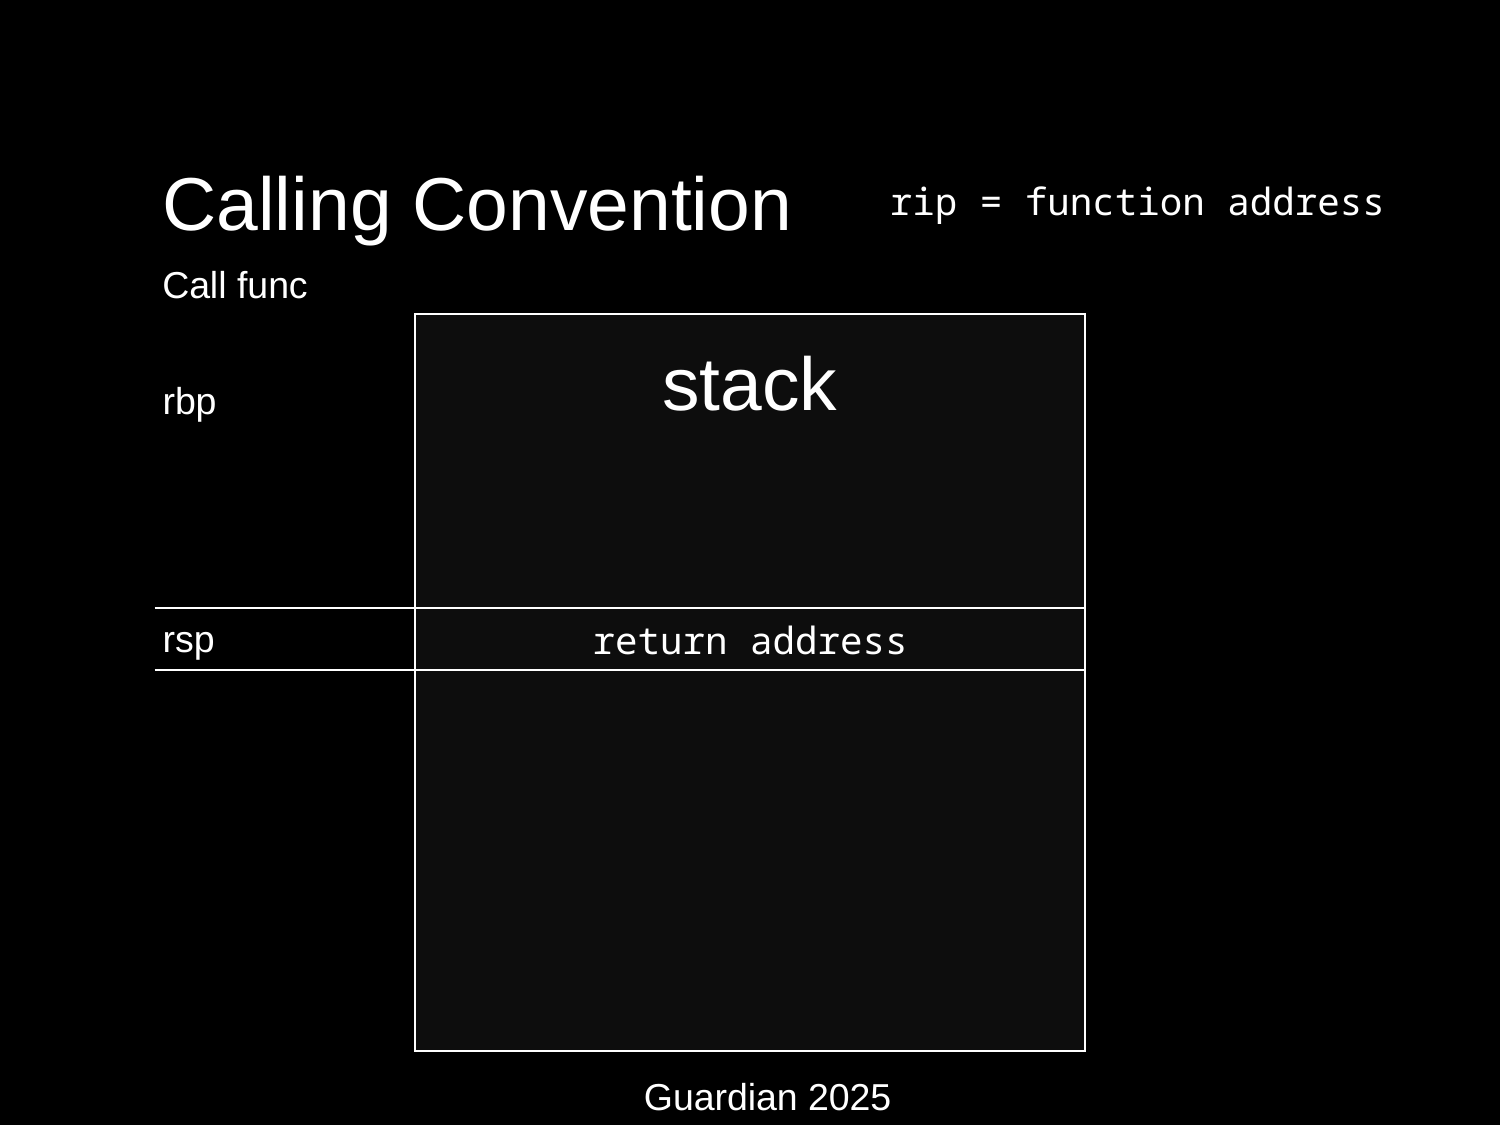

Calling Convention
rip = function address
Call func

stack
rbp
rsp
return address